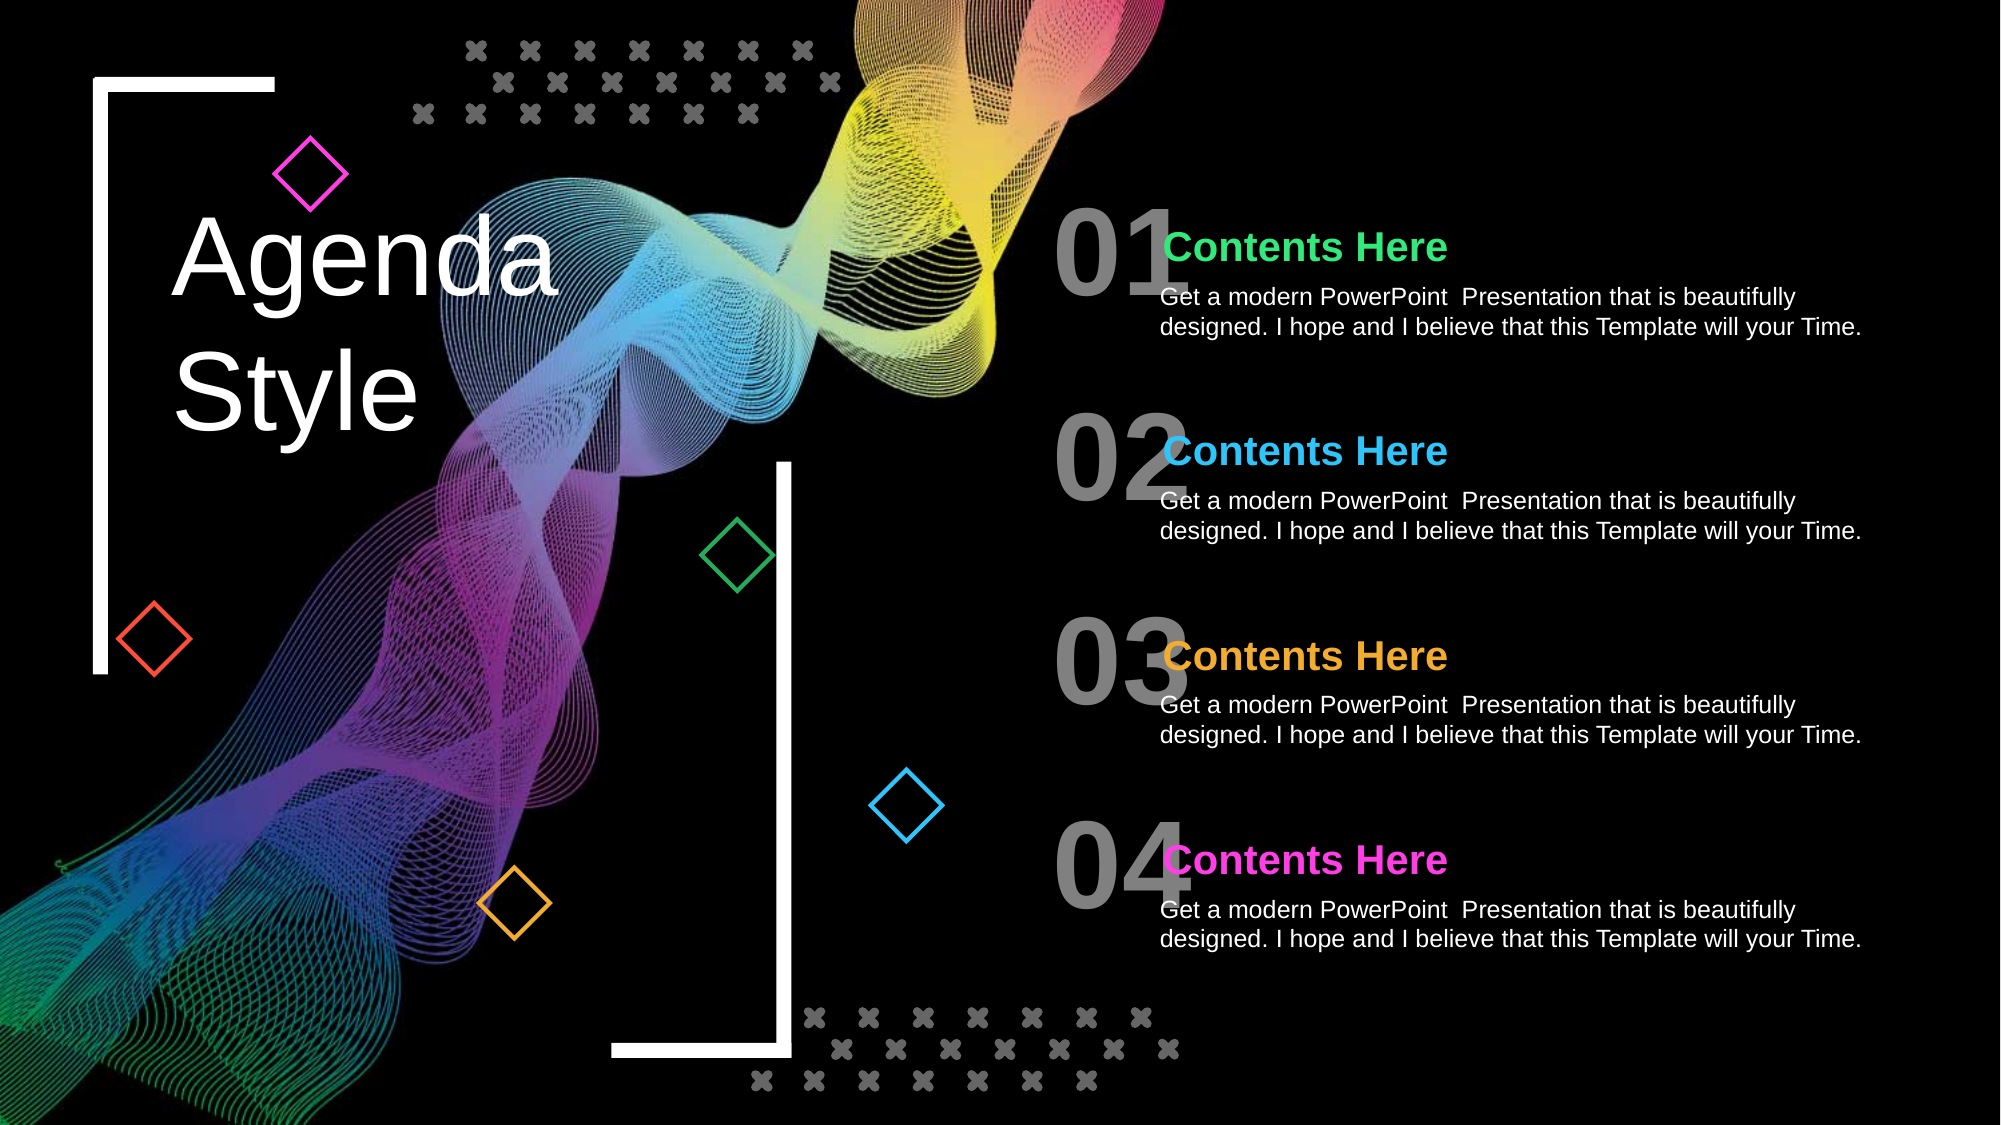

01
Contents Here
Get a modern PowerPoint  Presentation that is beautifully designed. I hope and I believe that this Template will your Time.
Agenda Style

02
Contents Here
Get a modern PowerPoint  Presentation that is beautifully designed. I hope and I believe that this Template will your Time.

03
Contents Here
Get a modern PowerPoint  Presentation that is beautifully designed. I hope and I believe that this Template will your Time.

04
Contents Here
Get a modern PowerPoint  Presentation that is beautifully designed. I hope and I believe that this Template will your Time.